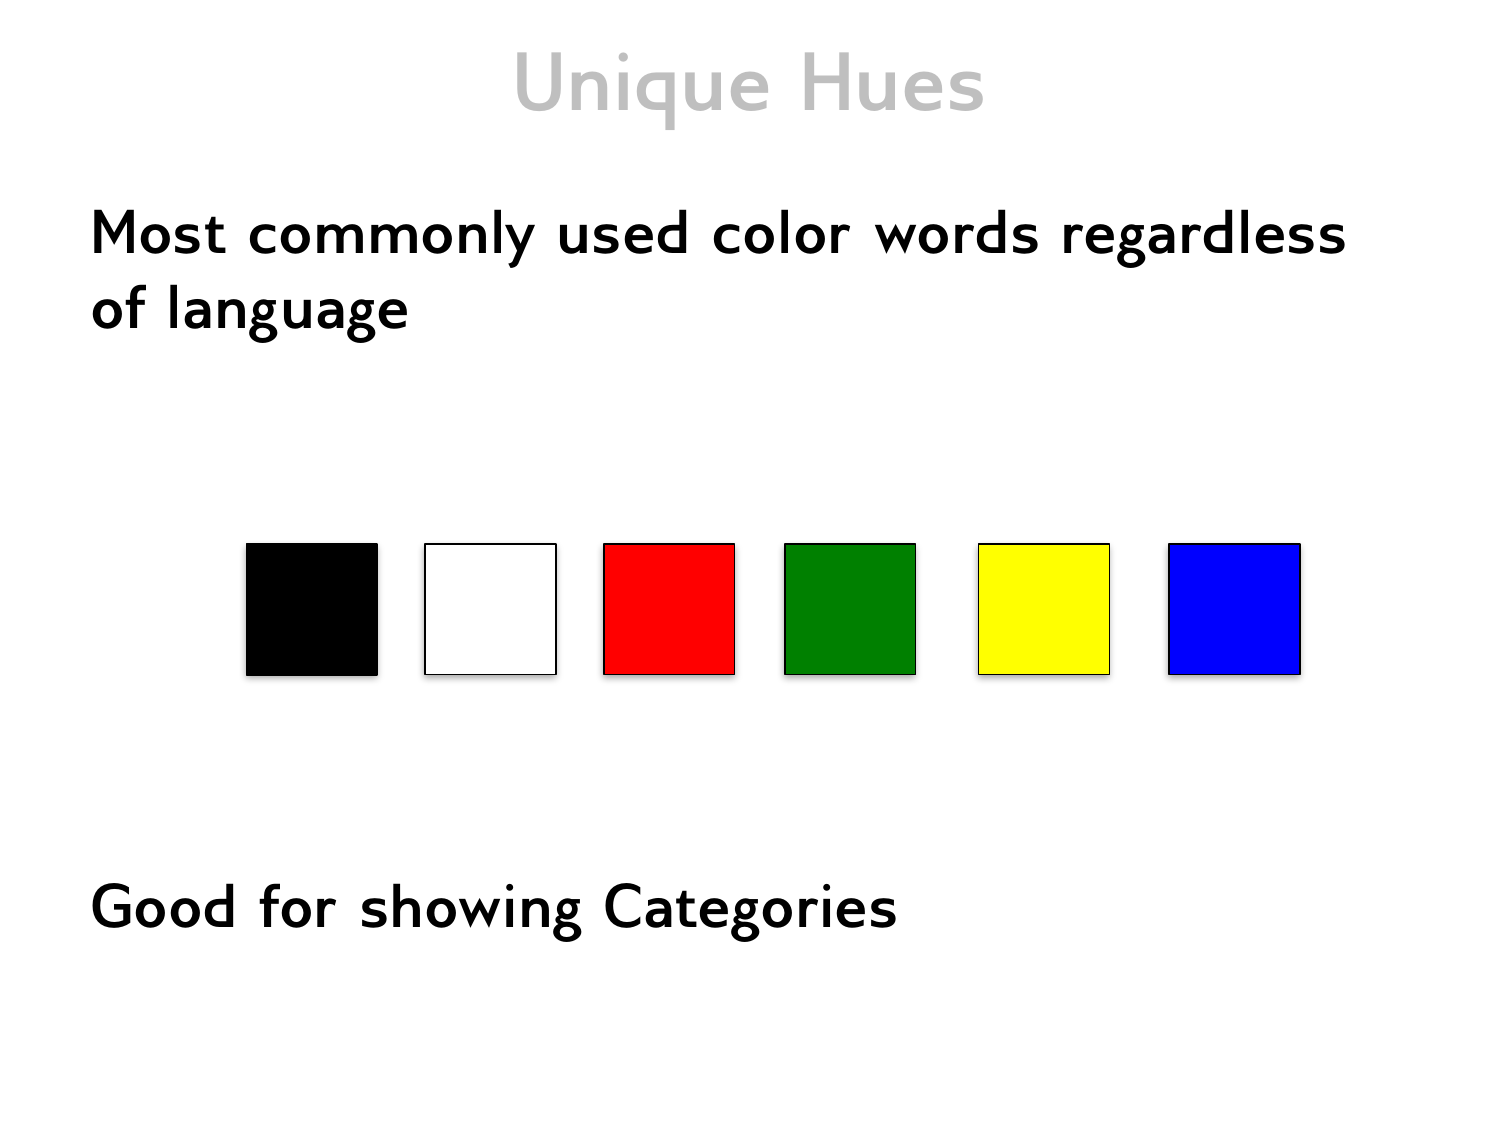

# Unique Hues
Most commonly used color words regardless of language

Good for showing Categories